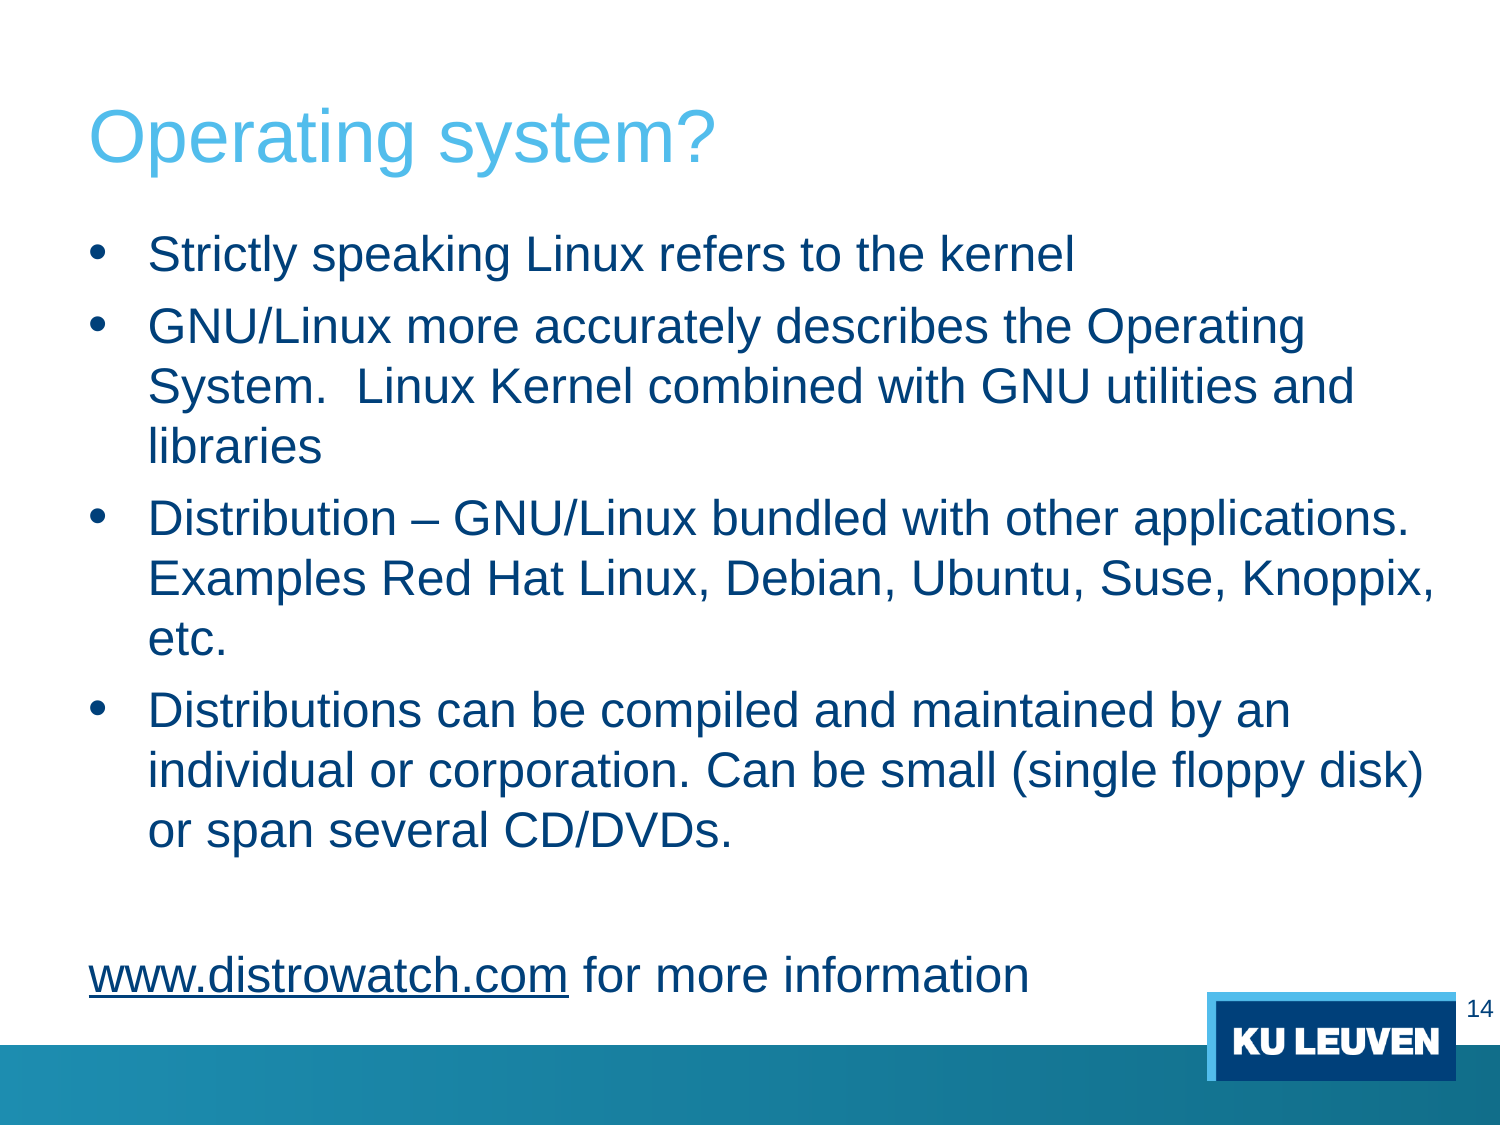

# Operating system?
Strictly speaking Linux refers to the kernel
GNU/Linux more accurately describes the Operating System.  Linux Kernel combined with GNU utilities and libraries
Distribution – GNU/Linux bundled with other applications.  Examples Red Hat Linux, Debian, Ubuntu, Suse, Knoppix, etc.
Distributions can be compiled and maintained by an individual or corporation. Can be small (single floppy disk) or span several CD/DVDs.

www.distrowatch.com for more information

14